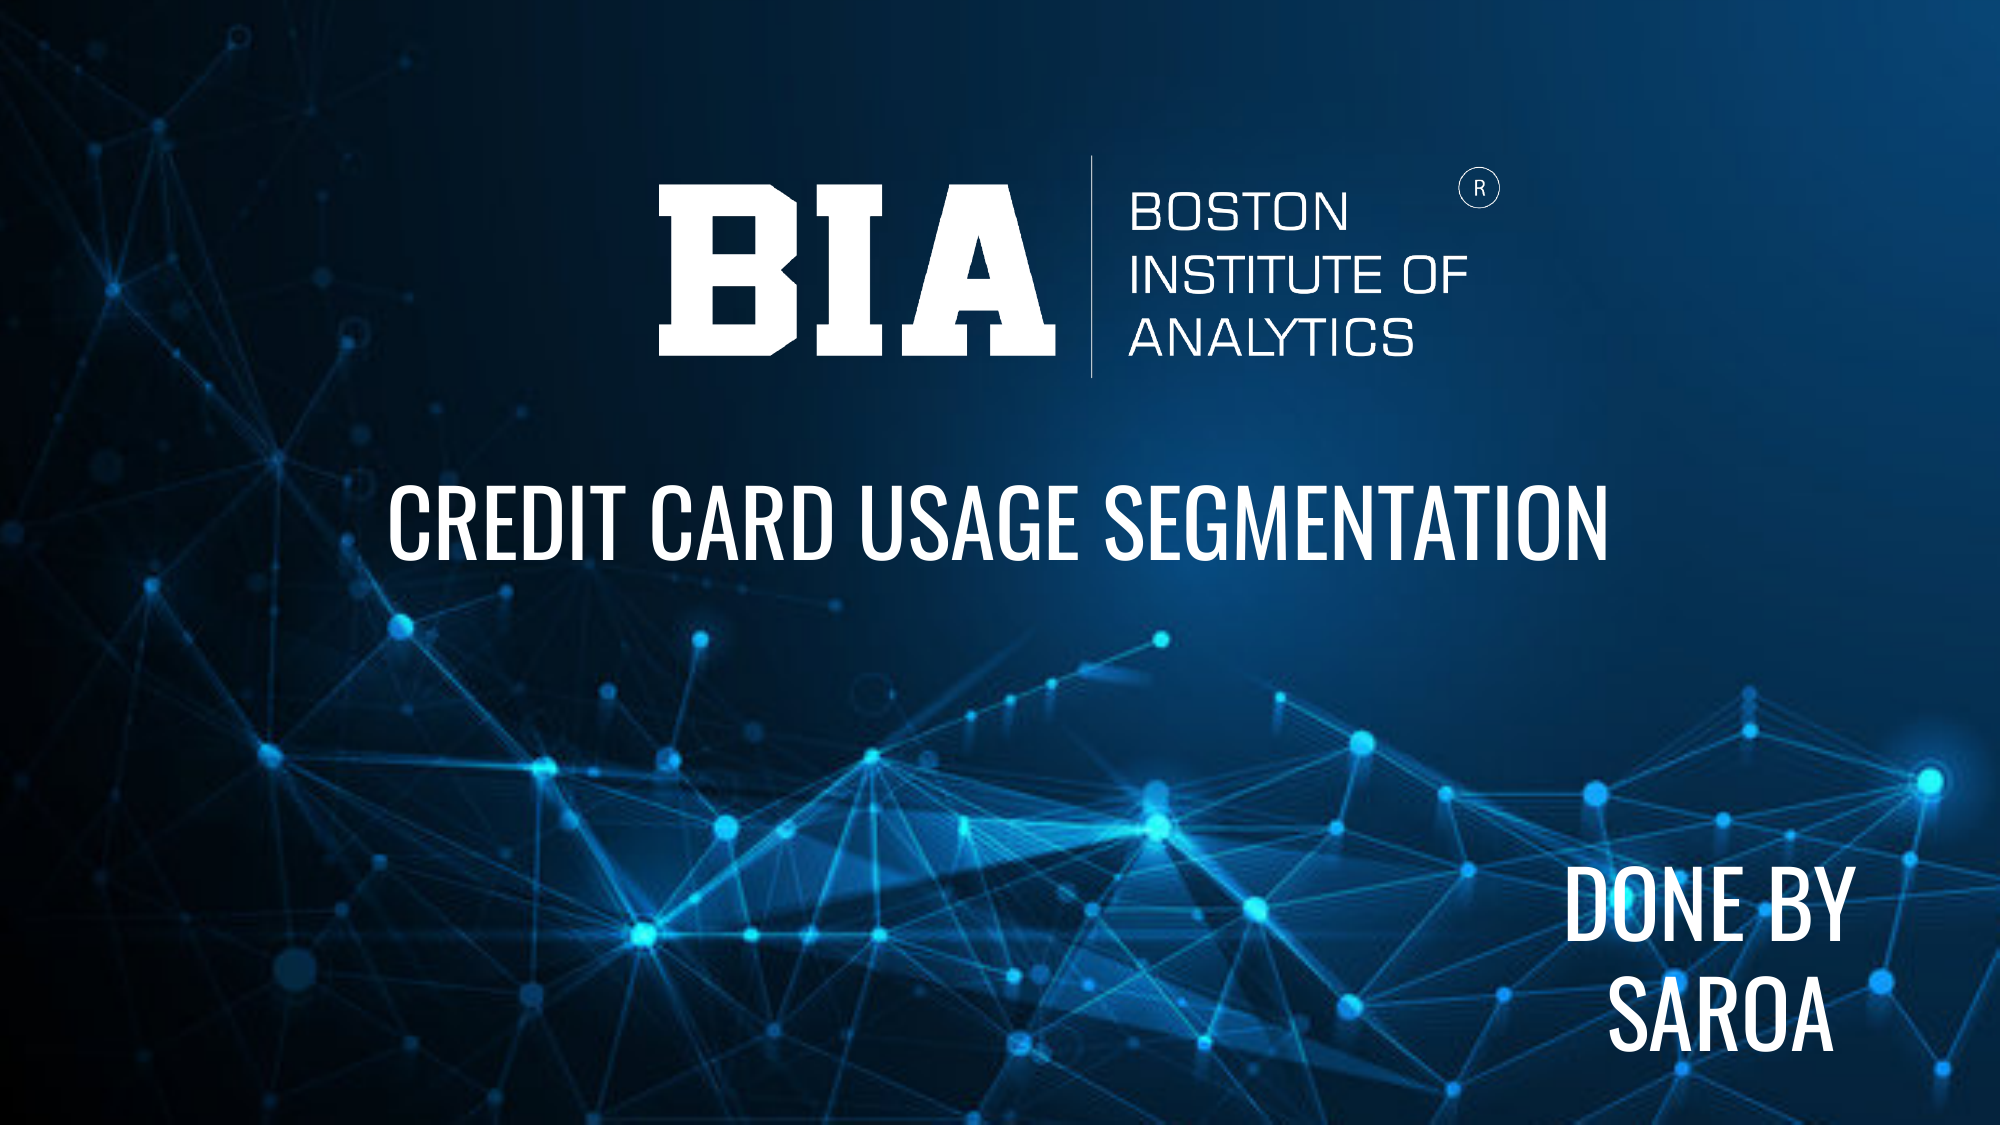

CREDIT CARD USAGE SEGMENTATION
DONE BY
SAROA